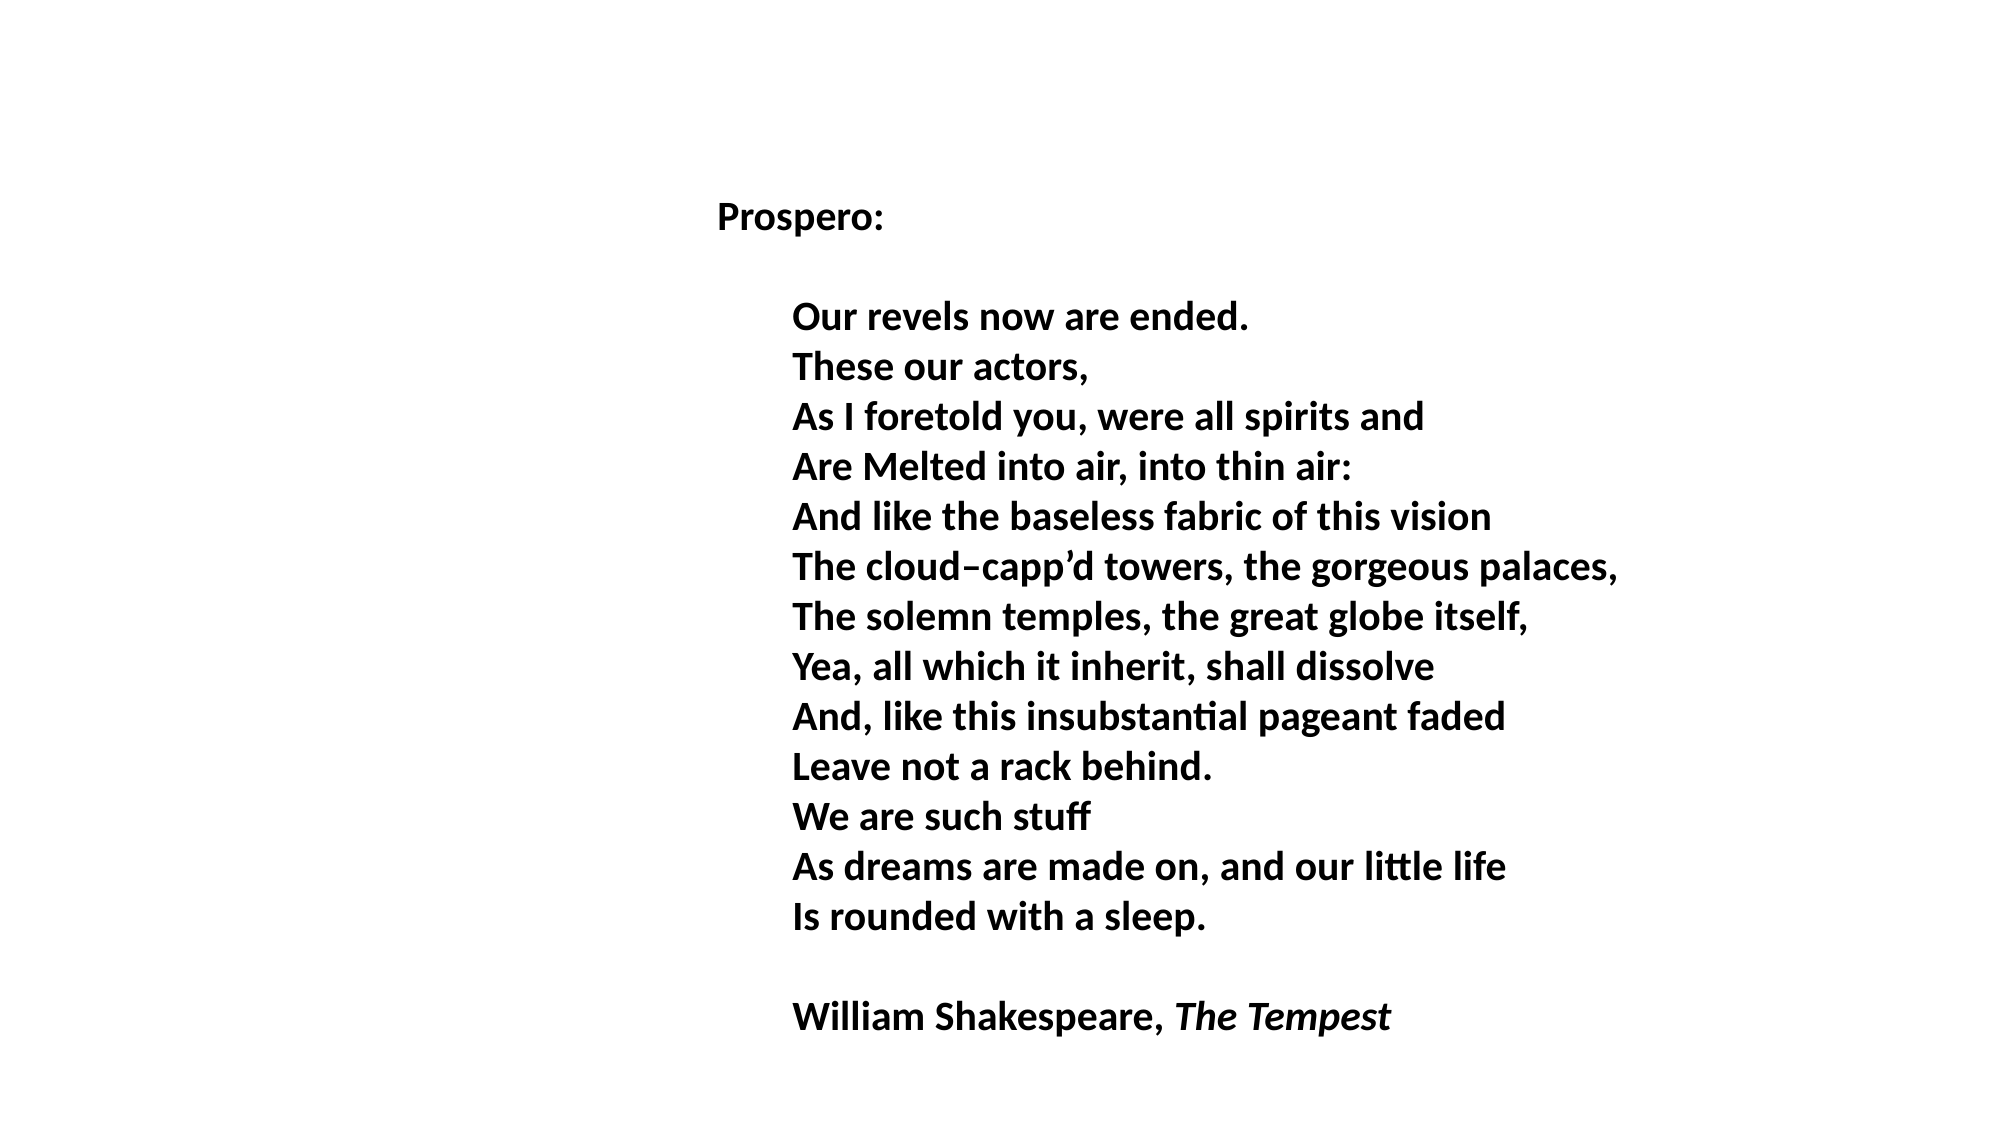

Prospero:

Our revels now are ended.
These our actors,
As I foretold you, were all spirits and
Are Melted into air, into thin air:
And like the baseless fabric of this vision
The cloud–capp’d towers, the gorgeous palaces,
The solemn temples, the great globe itself,
Yea, all which it inherit, shall dissolve
And, like this insubstantial pageant faded
Leave not a rack behind.
We are such stuff
As dreams are made on, and our little life
Is rounded with a sleep.

William Shakespeare, The Tempest